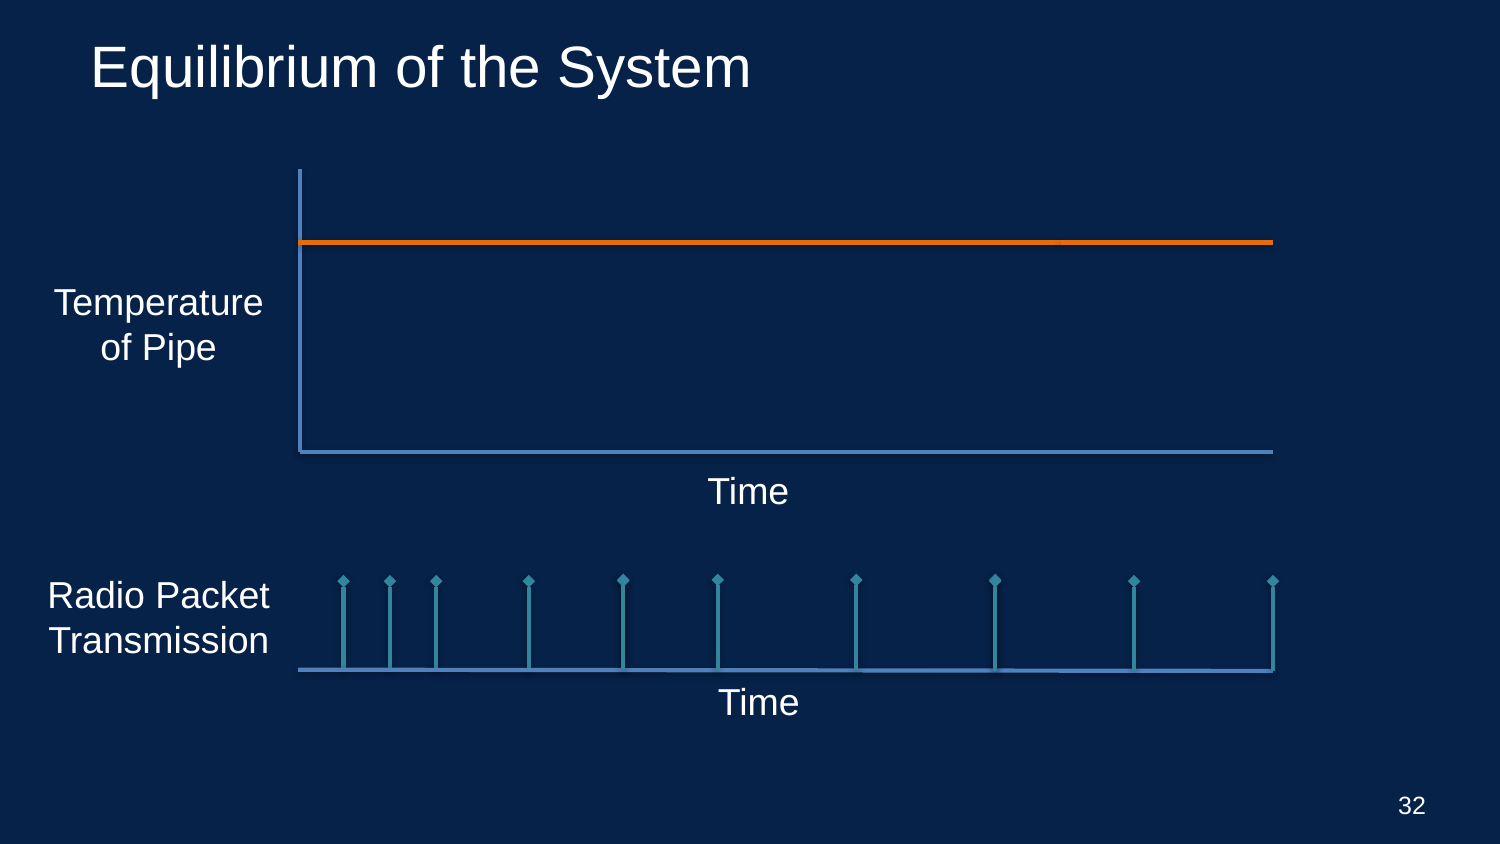

# Equilibrium of the System
Temperature
of Pipe
Time
Radio Packet
Transmission
Time
32